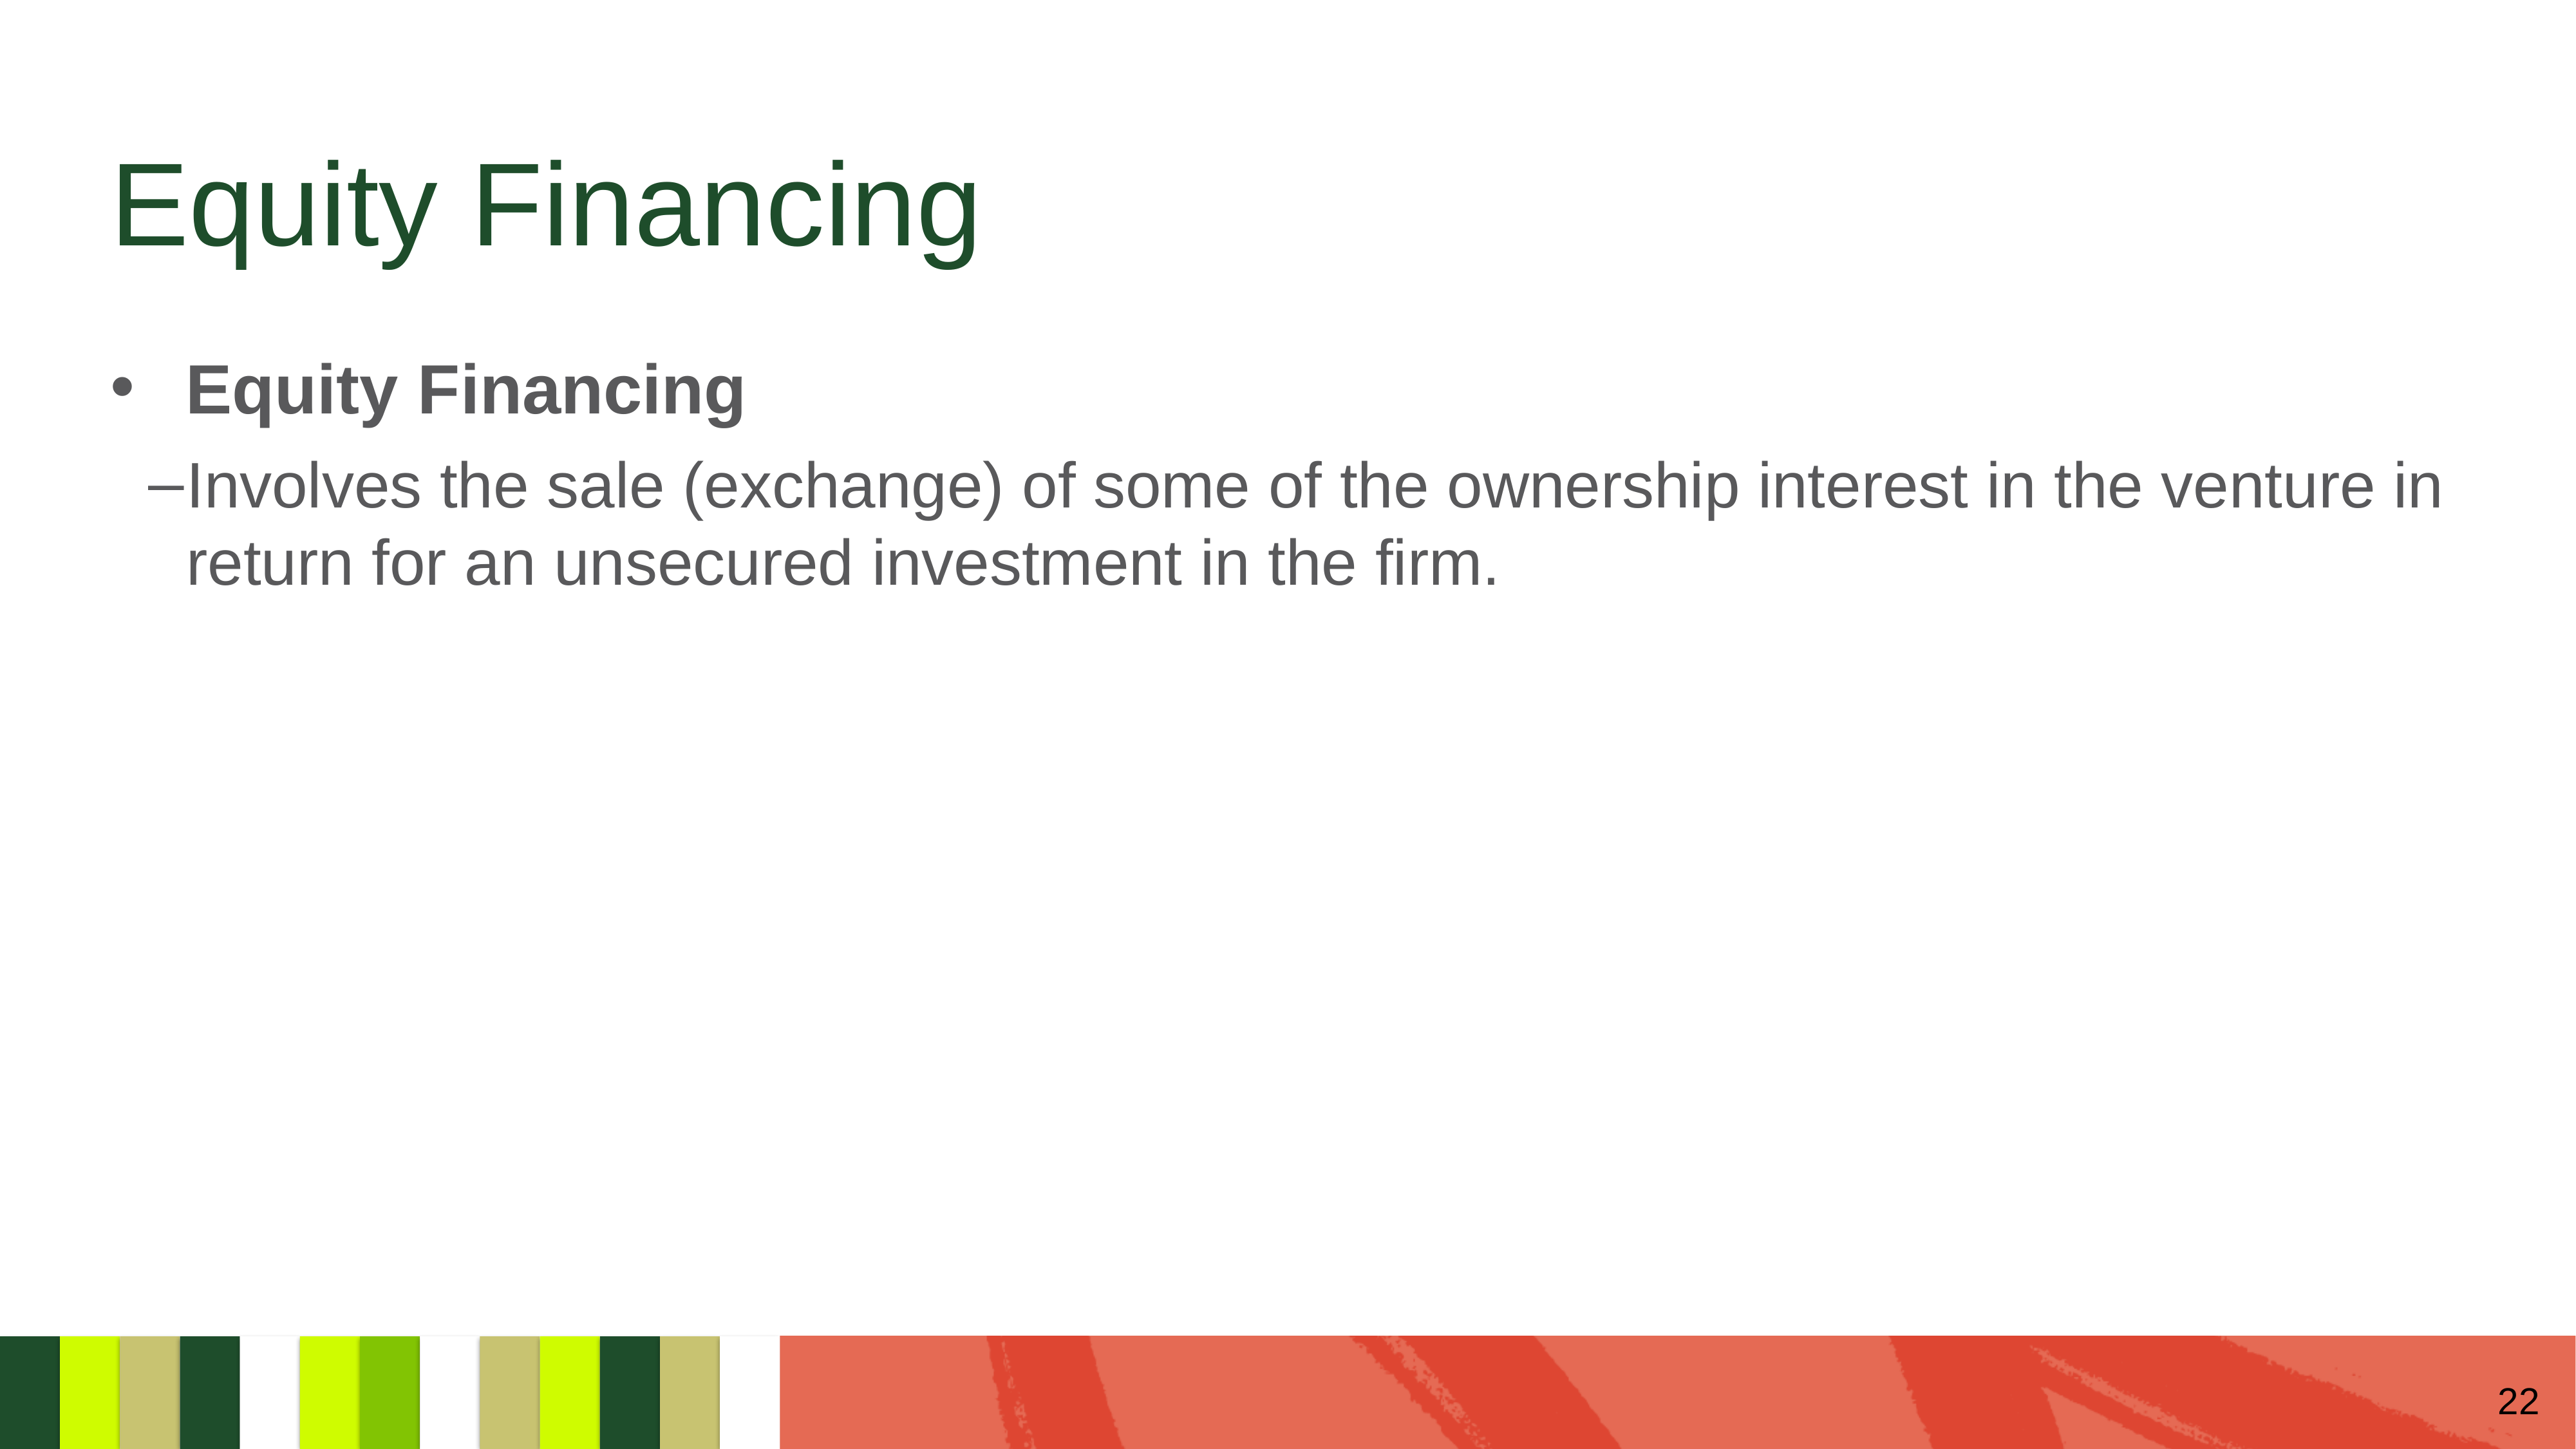

# Equity Financing
Equity Financing
Involves the sale (exchange) of some of the ownership interest in the venture in return for an unsecured investment in the firm.
22